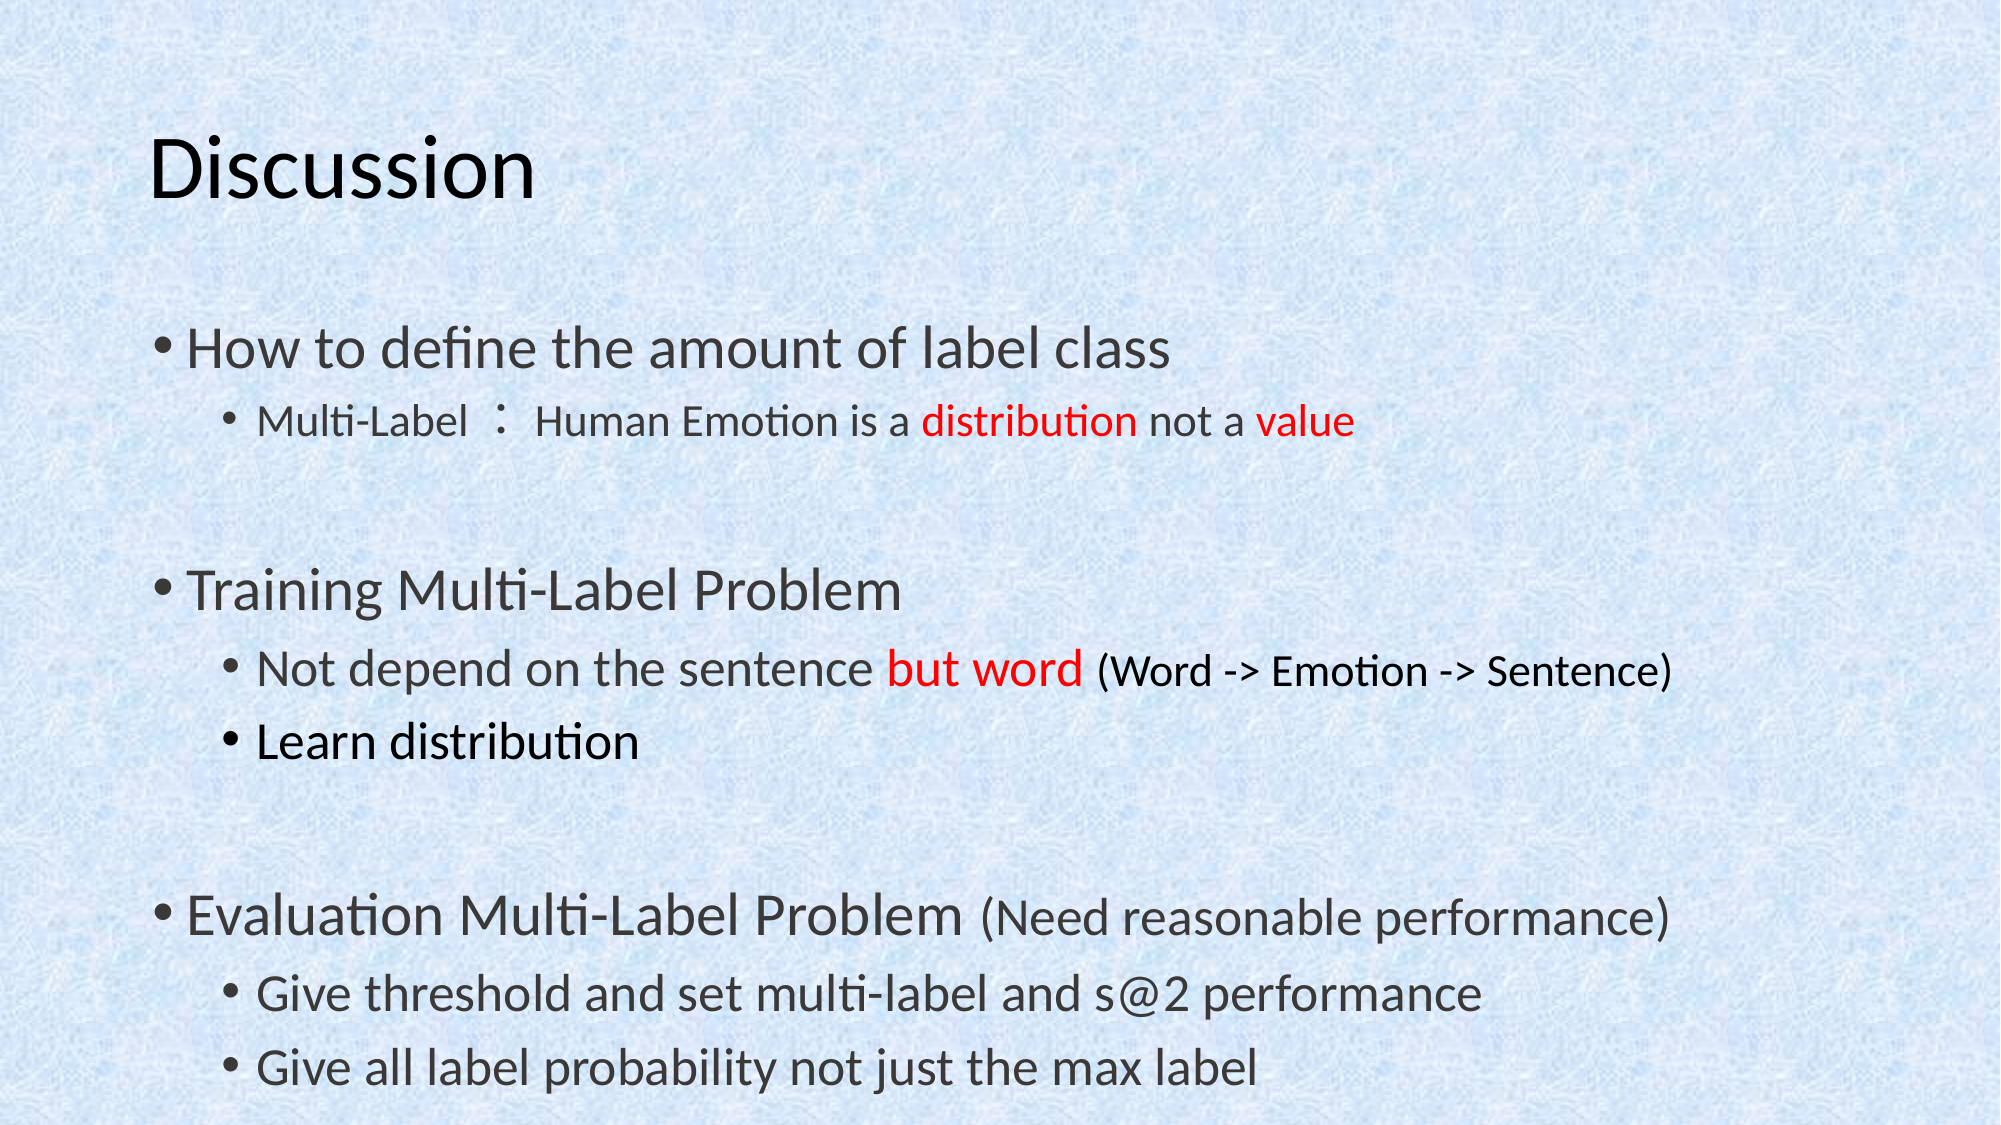

Discussion
How to define the amount of label class
Multi-Label：Human Emotion is a distribution not a value

Training Multi-Label Problem
Not depend on the sentence but word (Word -> Emotion -> Sentence)
Learn distribution

Evaluation Multi-Label Problem (Need reasonable performance)
Give threshold and set multi-label and s@2 performance
Give all label probability not just the max label